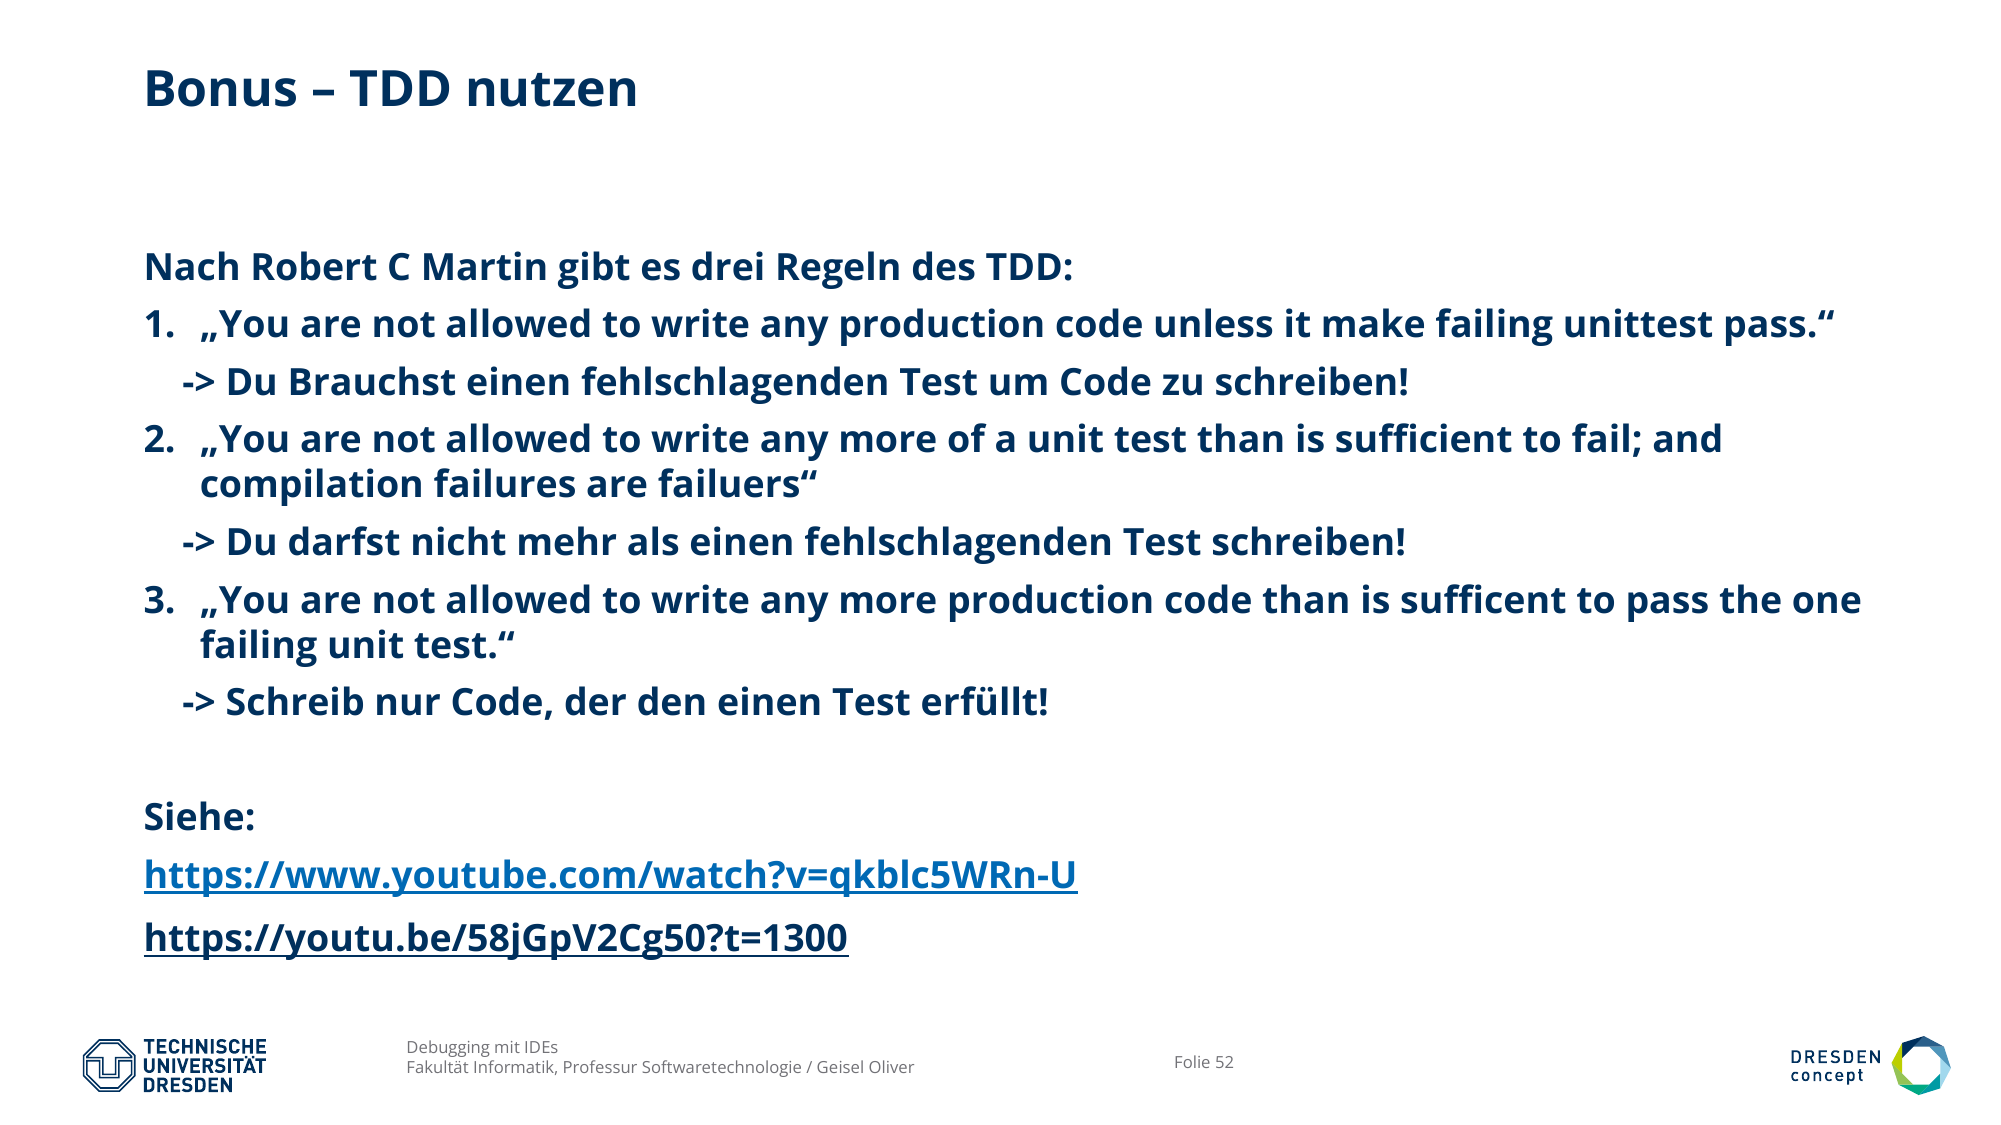

# Bonus – TDD nutzen
Nach Robert C Martin gibt es drei Regeln des TDD:
„You are not allowed to write any production code unless it make failing unittest pass.“
    -> Du Brauchst einen fehlschlagenden Test um Code zu schreiben!
„You are not allowed to write any more of a unit test than is sufficient to fail; and compilation failures are failuers“
    -> Du darfst nicht mehr als einen fehlschlagenden Test schreiben!
„You are not allowed to write any more production code than is sufficent to pass the one failing unit test.“
    -> Schreib nur Code, der den einen Test erfüllt!

Siehe:
https://www.youtube.com/watch?v=qkblc5WRn-U
https://youtu.be/58jGpV2Cg50?t=1300